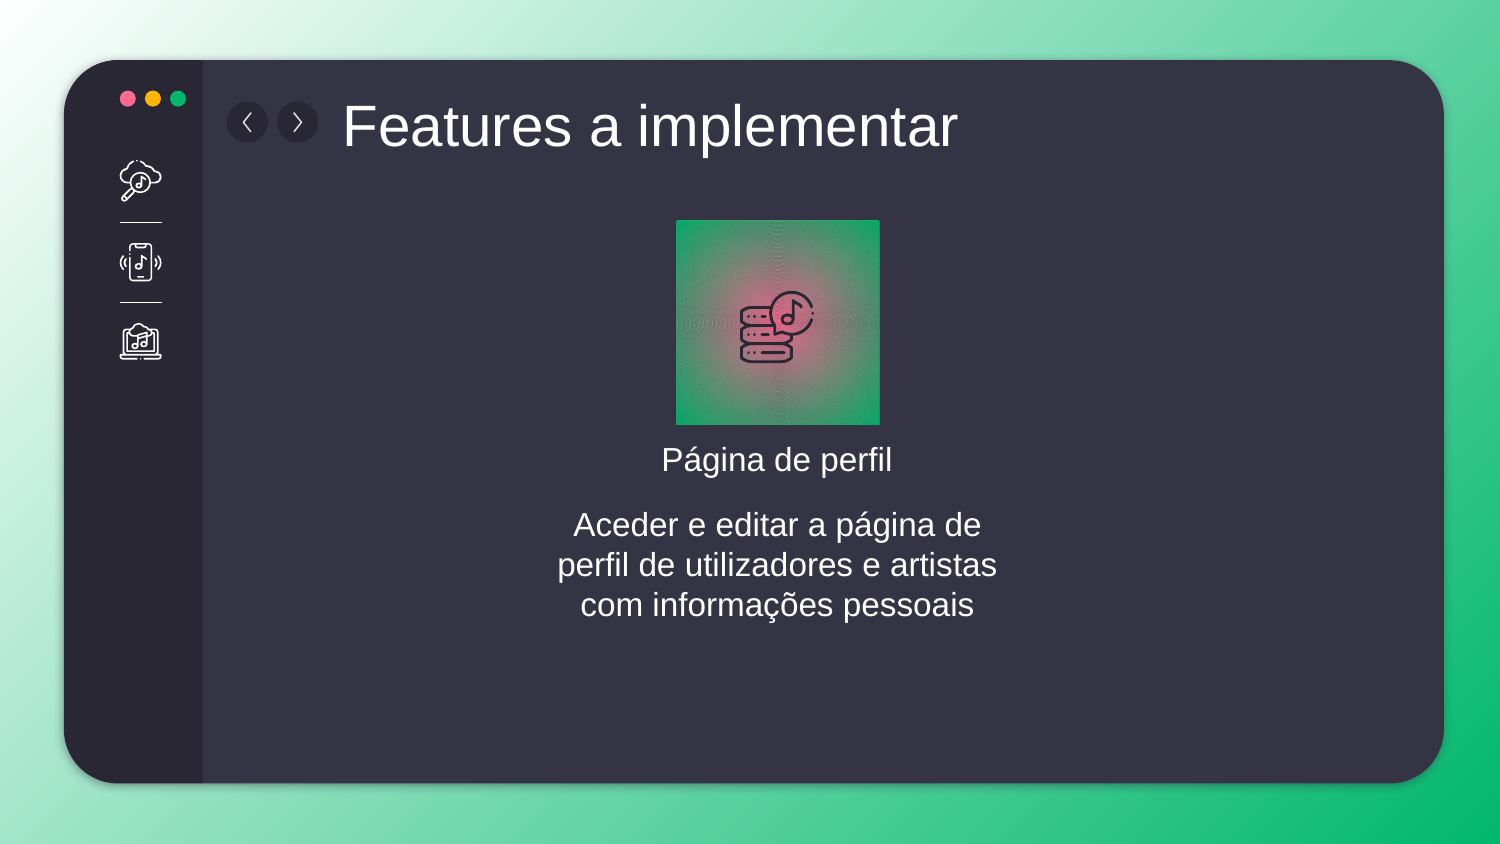

# Features a implementar

Página de perfil
Aceder e editar a página de perfil de utilizadores e artistas com informações pessoais